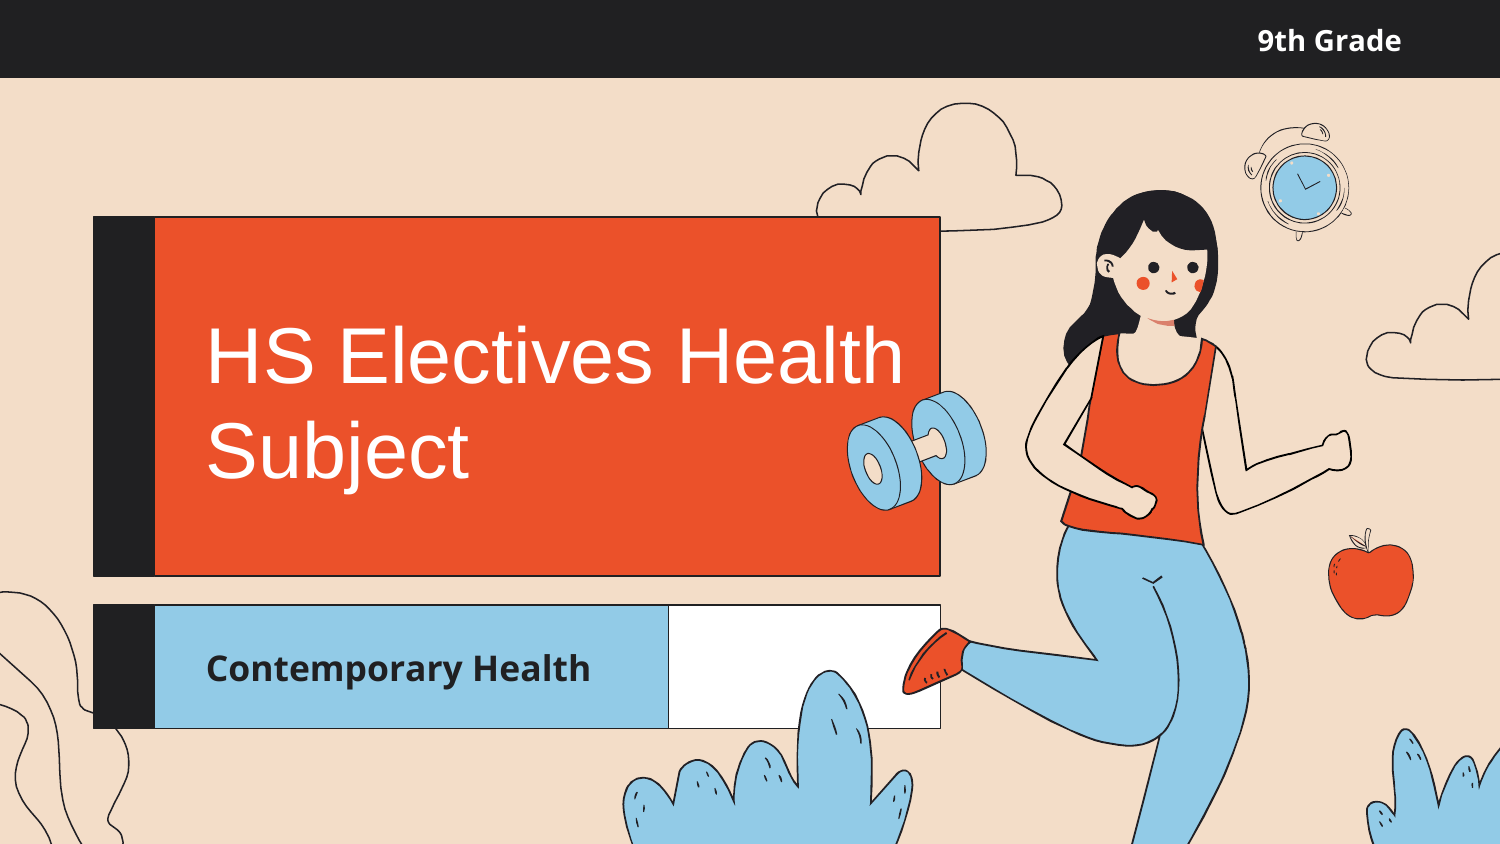

9th Grade

# HS Electives Health Subject

Contemporary Health